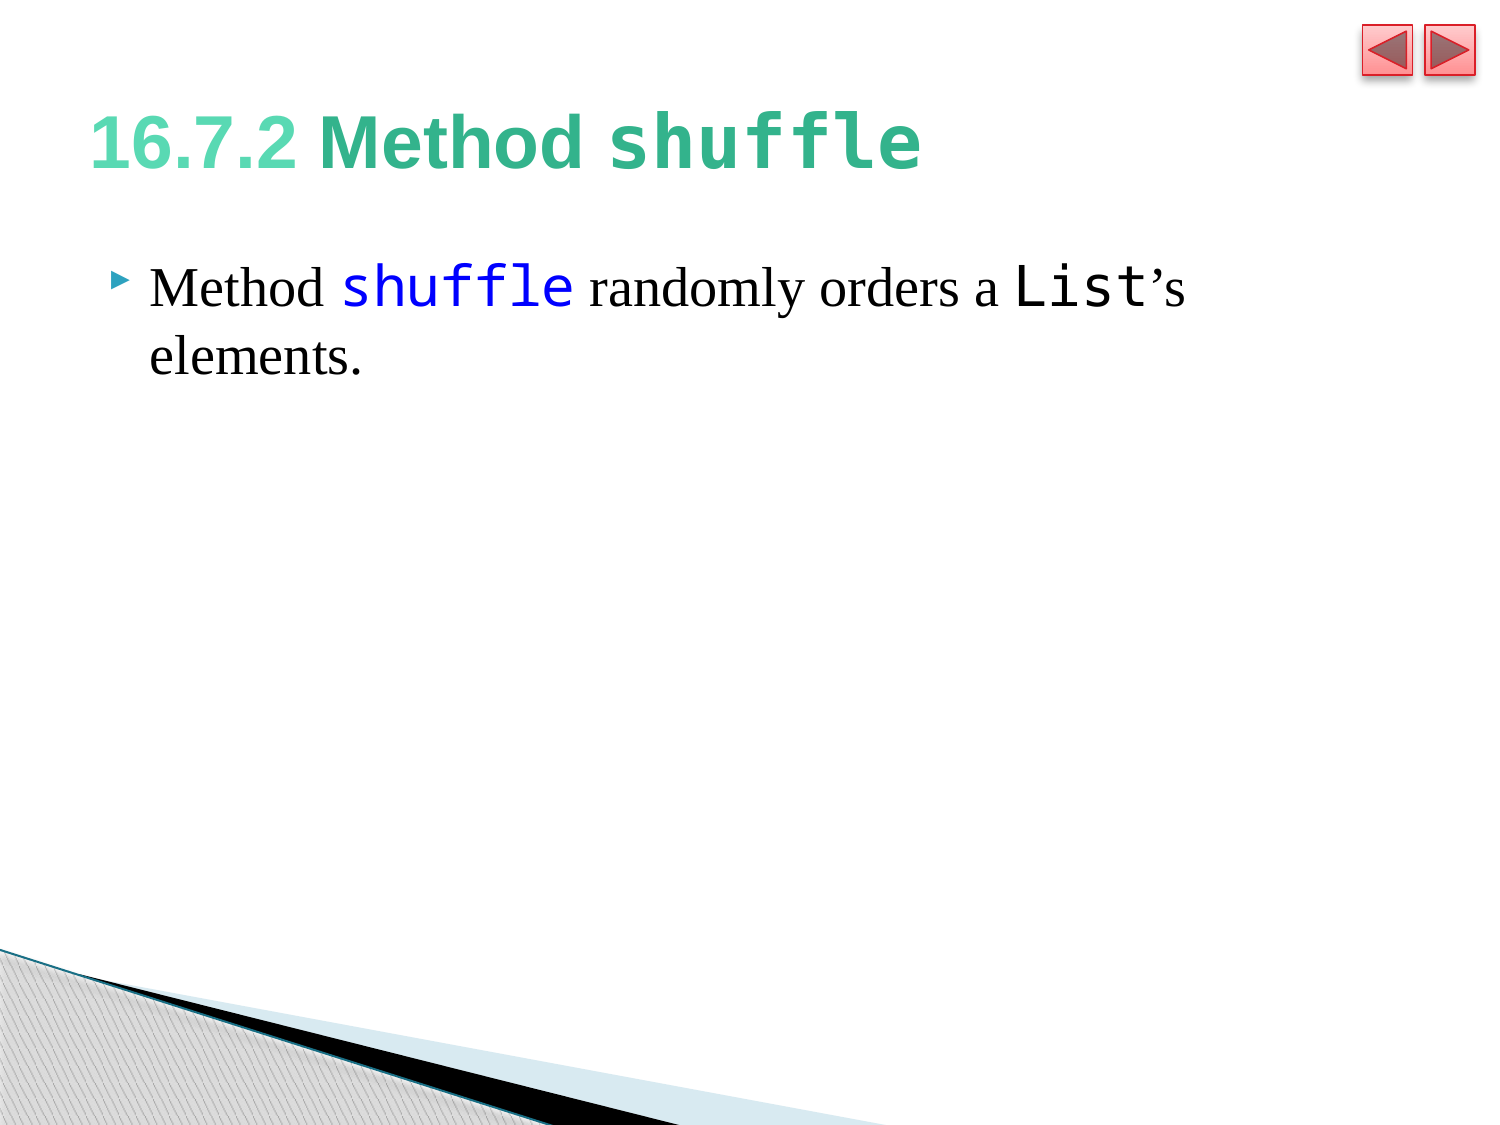

# 16.7.2 Method shuffle
Method shuffle randomly orders a List’s elements.